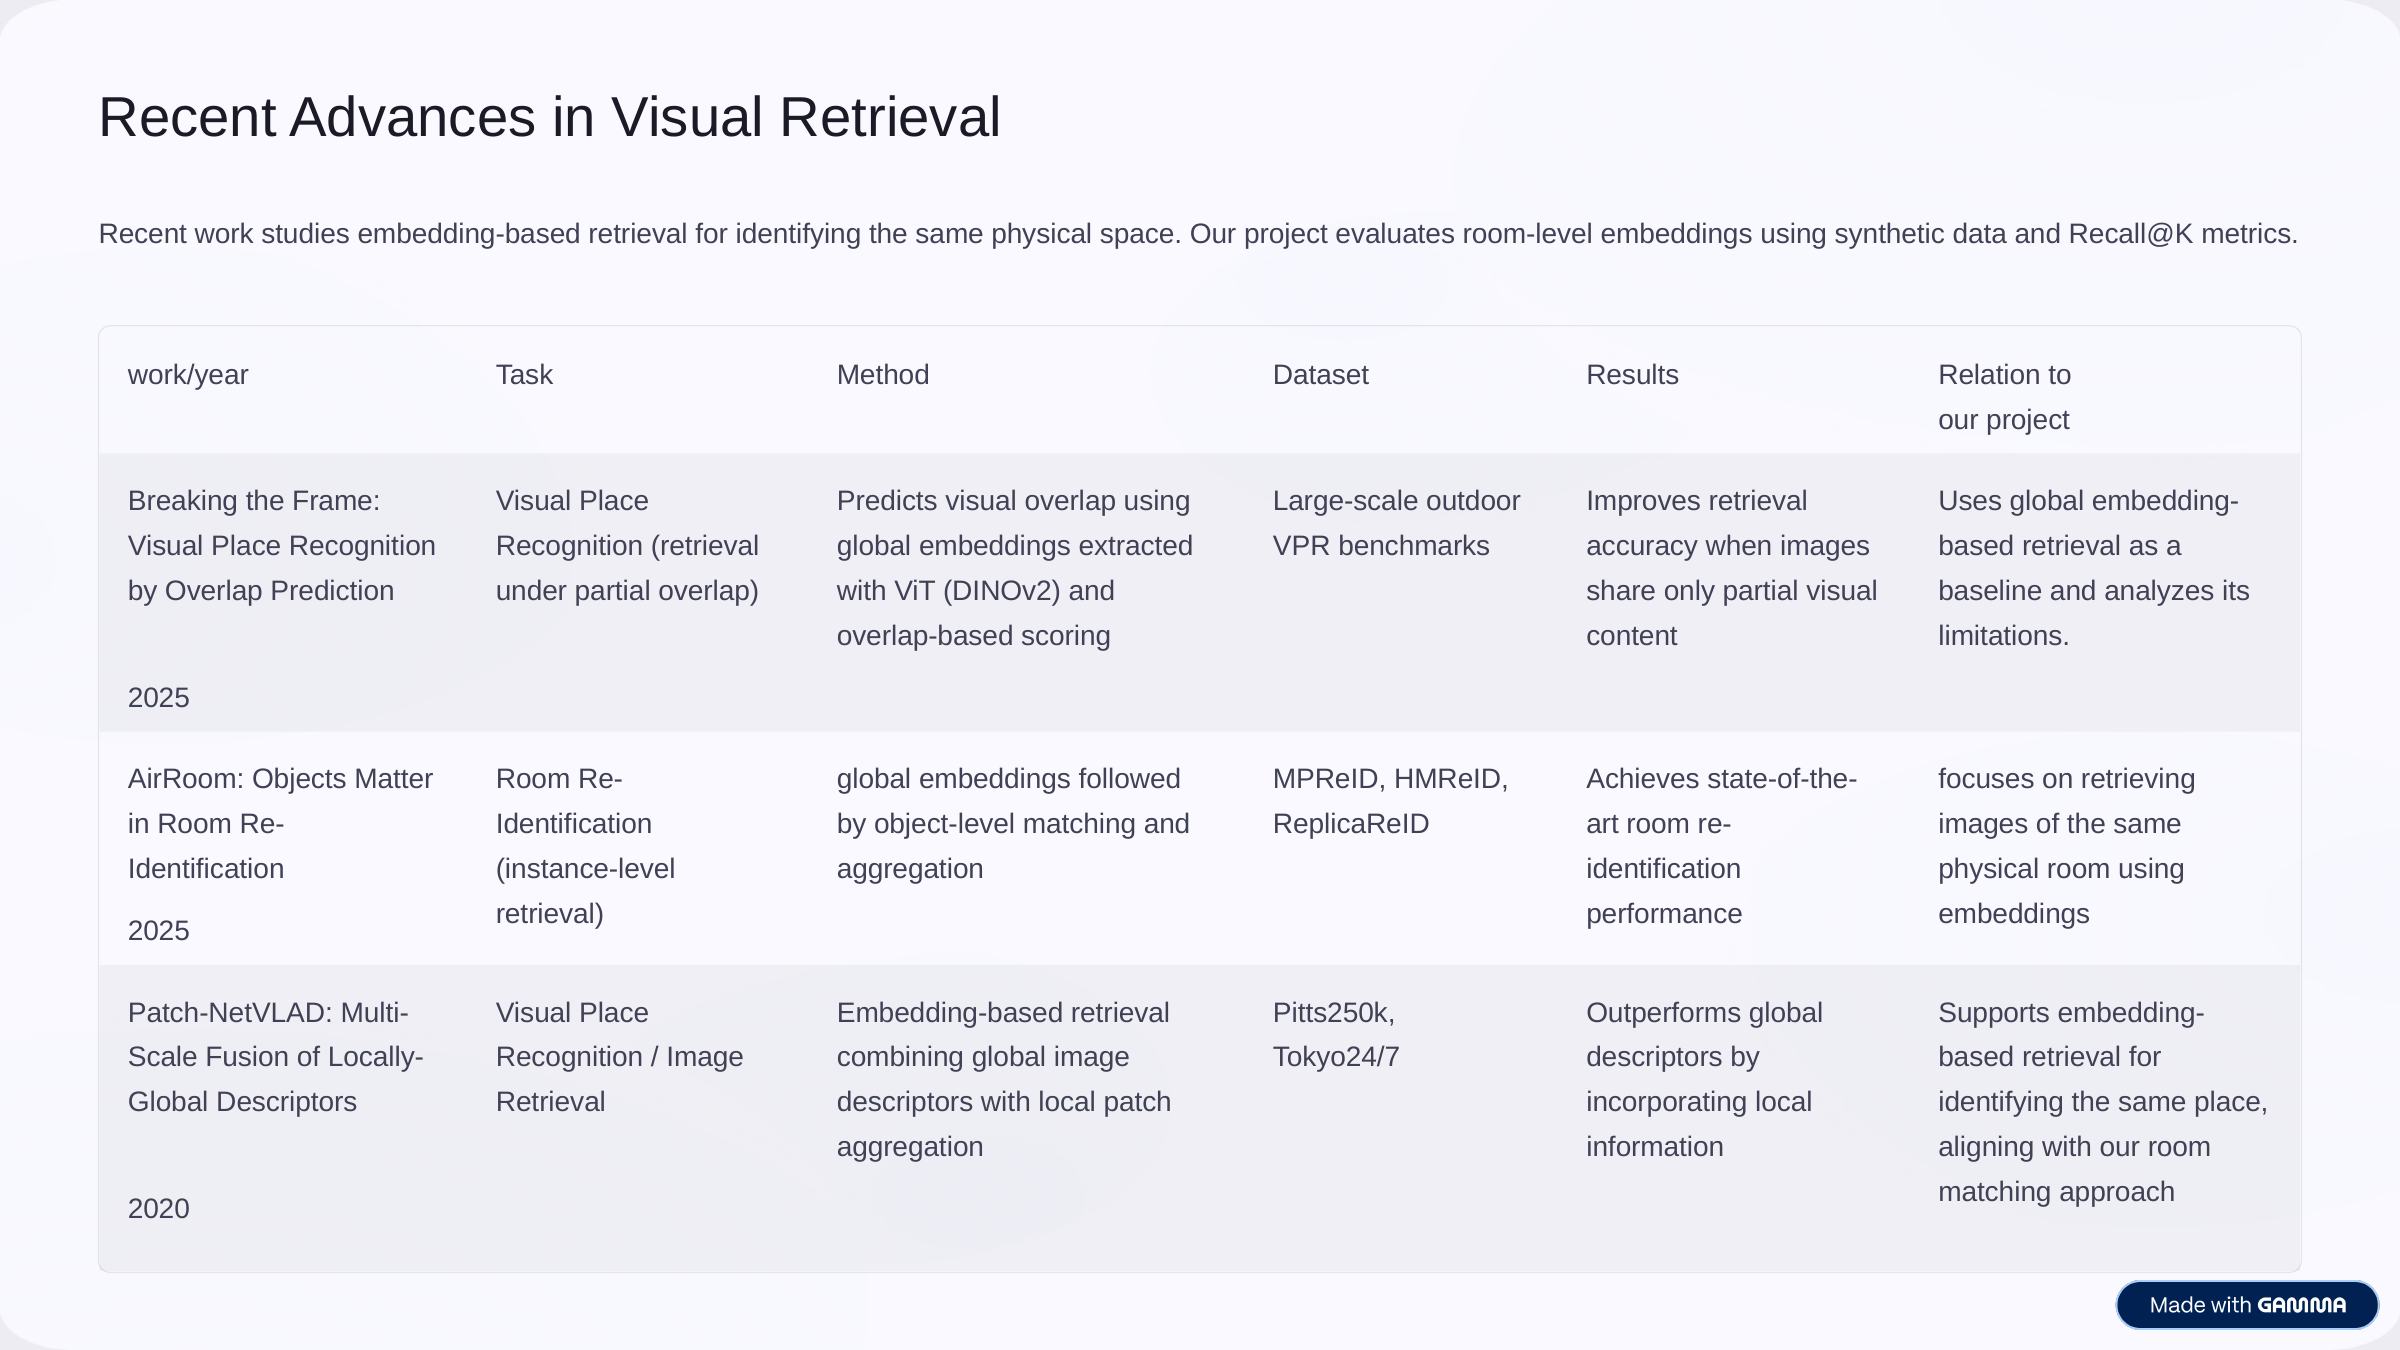

Recent Advances in Visual Retrieval
Recent work studies embedding-based retrieval for identifying the same physical space. Our project evaluates room-level embeddings using synthetic data and Recall@K metrics.

work/year
Task
Method
Dataset
Results
Relation to
our project

Breaking the Frame: Visual Place Recognition by Overlap Prediction
Visual Place Recognition (retrieval under partial overlap)
Predicts visual overlap using global embeddings extracted with ViT (DINOv2) and overlap-based scoring
Large-scale outdoor VPR benchmarks
Improves retrieval accuracy when images share only partial visual content
Uses global embedding-based retrieval as a baseline and analyzes its limitations.
2025

AirRoom: Objects Matter in Room Re-Identification
Room Re-Identification (instance-level retrieval)
global embeddings followed by object-level matching and aggregation
MPReID, HMReID, ReplicaReID
Achieves state-of-the-art room re-identification performance
focuses on retrieving images of the same physical room using embeddings
2025

Patch-NetVLAD: Multi-Scale Fusion of Locally-Global Descriptors
Visual Place Recognition / Image Retrieval
Embedding-based retrieval combining global image descriptors with local patch aggregation
Pitts250k, Tokyo24/7
Outperforms global descriptors by incorporating local information
Supports embedding-based retrieval for identifying the same place, aligning with our room matching approach
2020